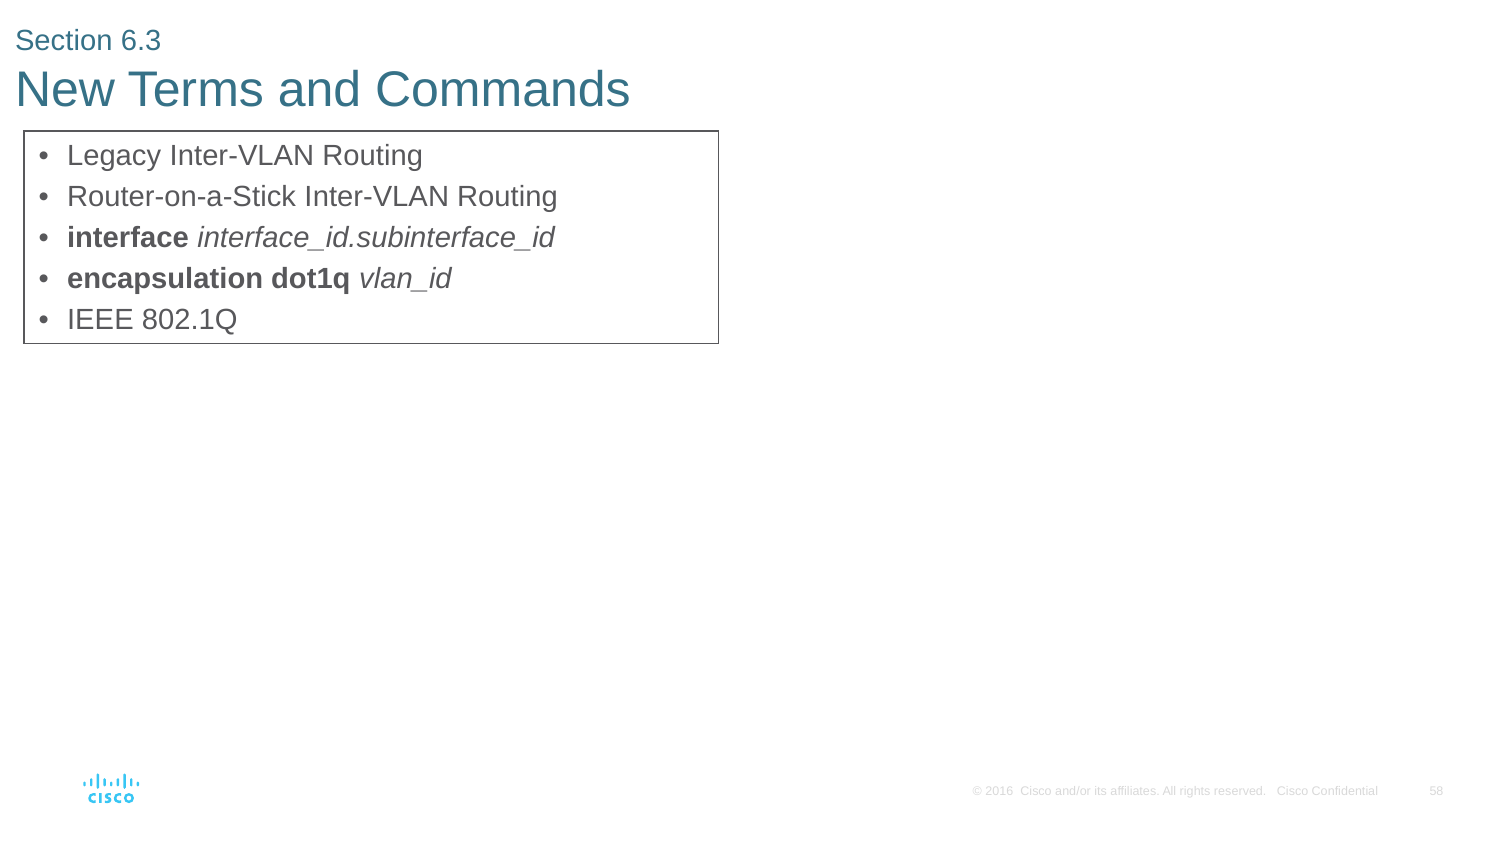

# Section 6.3 New Terms and Commands
| Legacy Inter-VLAN Routing Router-on-a-Stick Inter-VLAN Routing interface interface\_id.subinterface\_id encapsulation dot1q vlan\_id  IEEE 802.1Q |  |
| --- | --- |